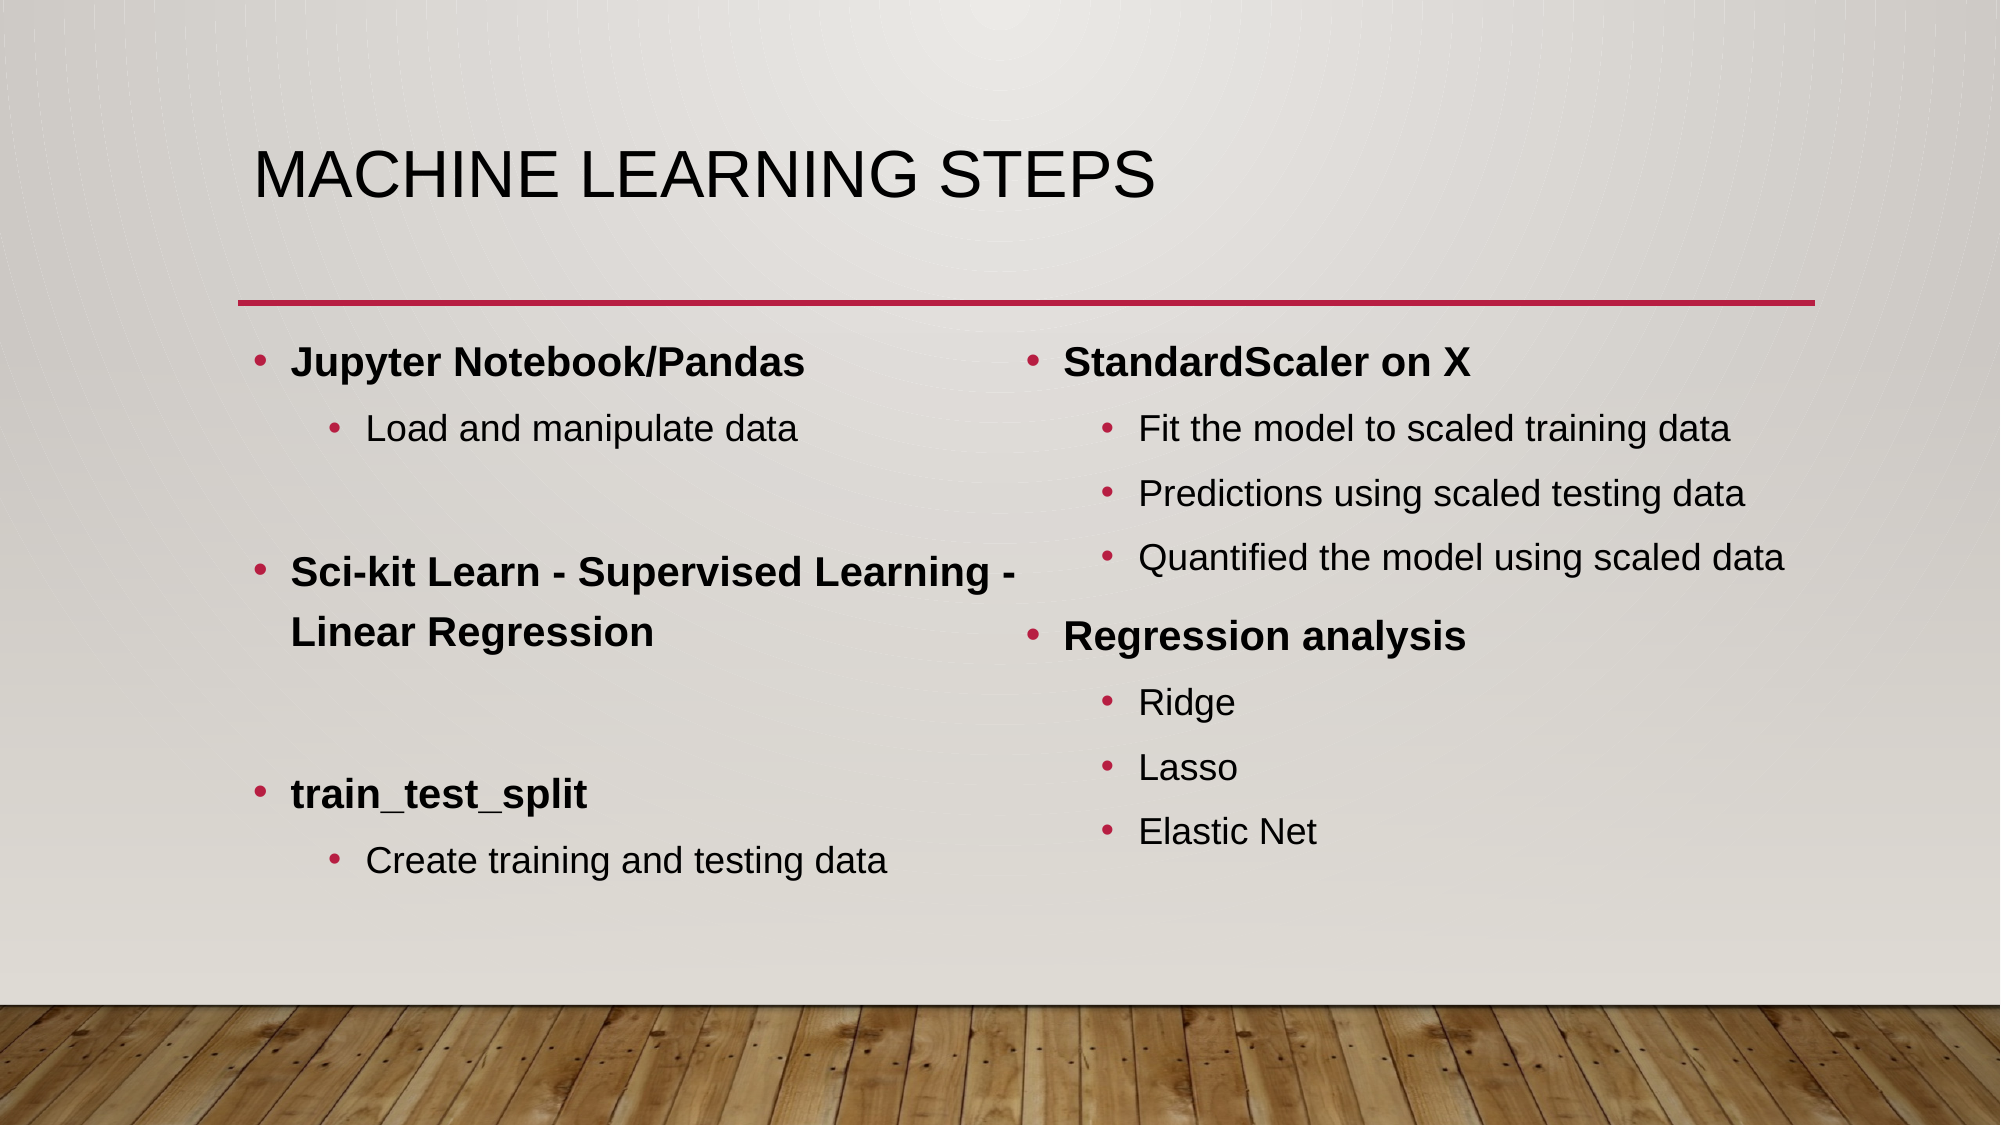

# Machine learning steps
Jupyter Notebook/Pandas
Load and manipulate data

Sci-kit Learn - Supervised Learning - Linear Regression

train_test_split
Create training and testing data

StandardScaler on X
Fit the model to scaled training data
Predictions using scaled testing data
Quantified the model using scaled data
Regression analysis
Ridge
Lasso
Elastic Net